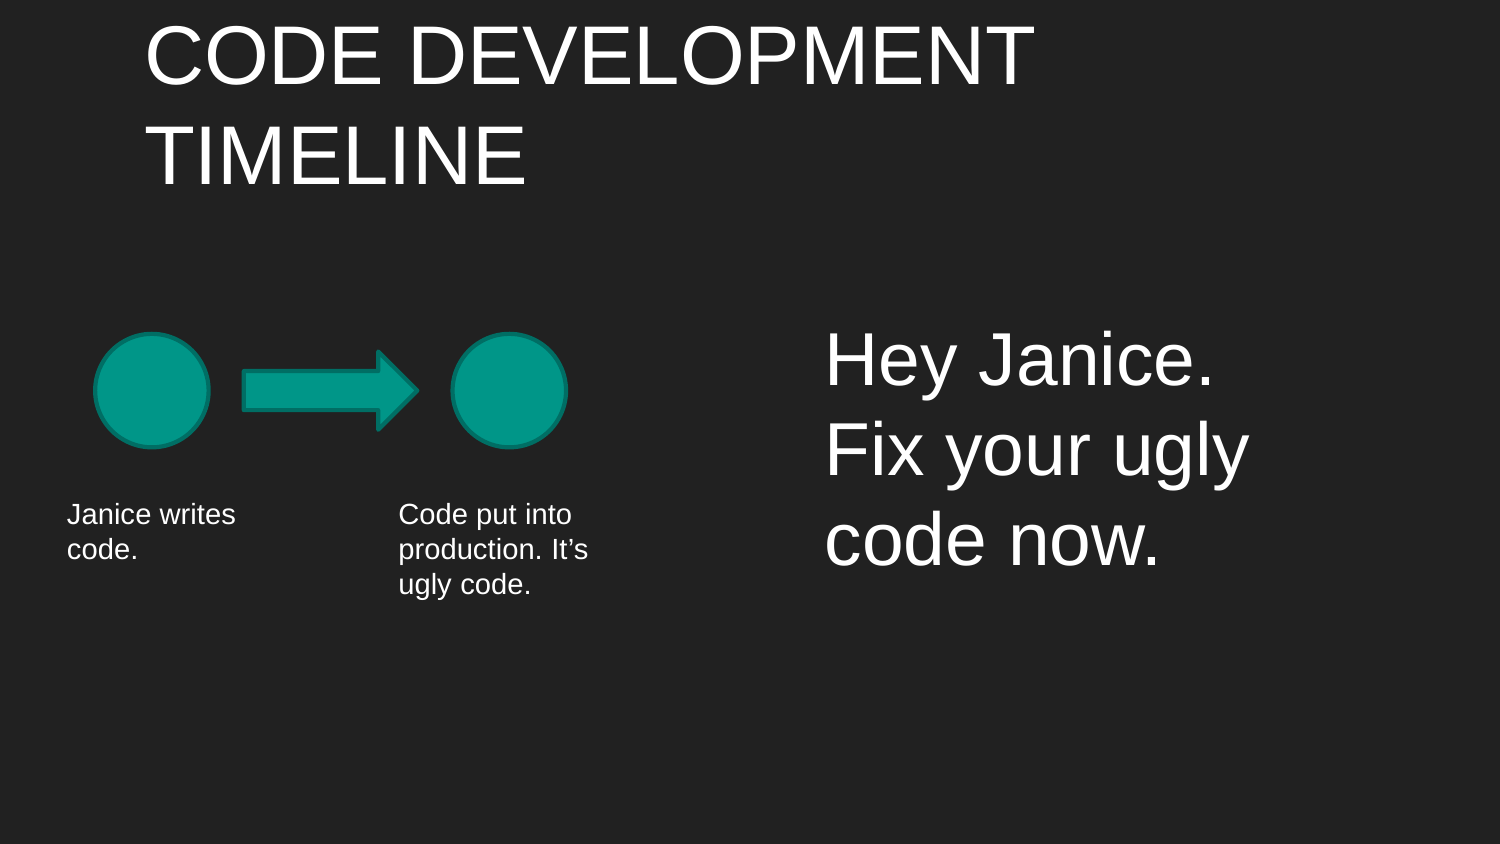

# CODE DEVELOPMENT TIMELINE
Hey Janice. Fix your ugly code now.

Janice writes code.
Code put into production. It’s ugly code.